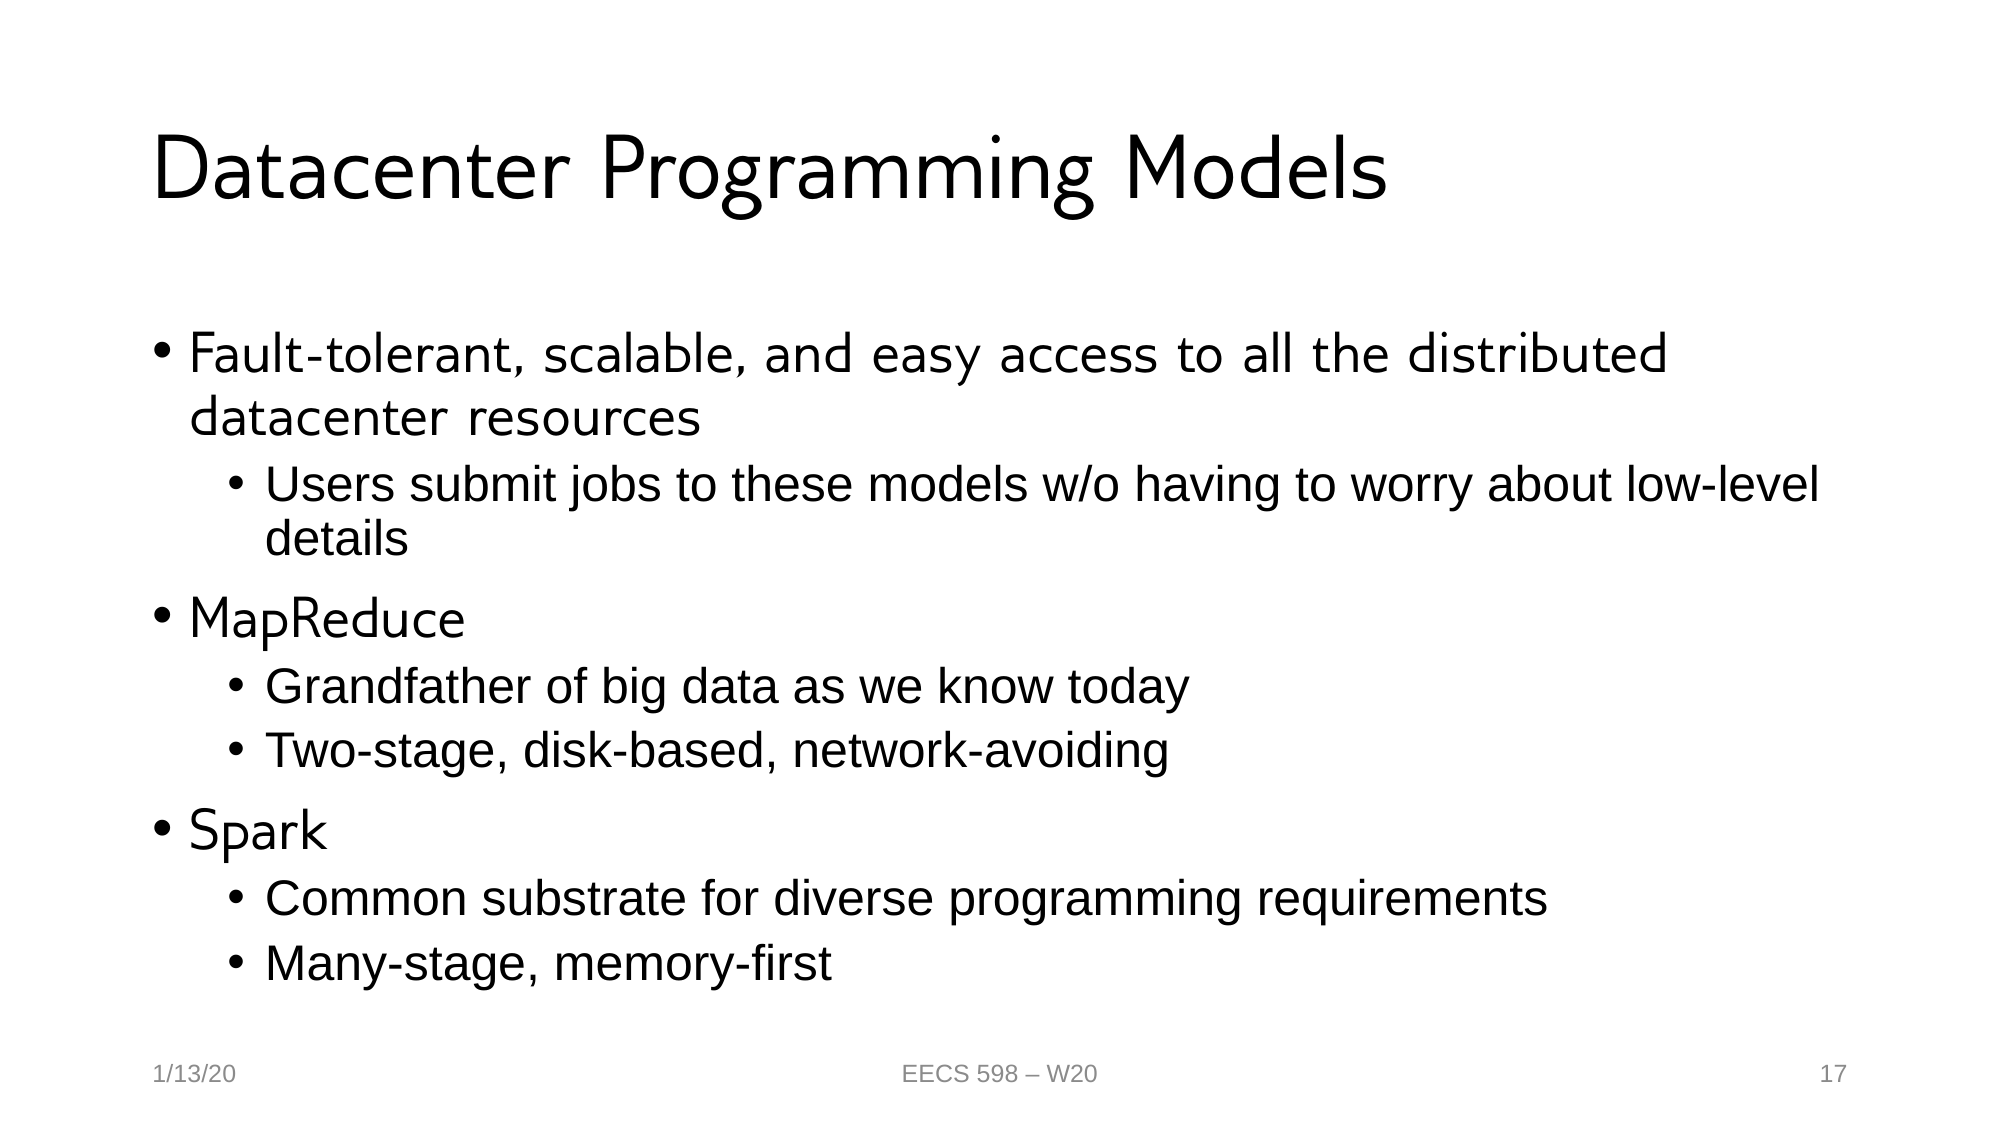

# Datacenter Programming Models
Fault-tolerant, scalable, and easy access to all the distributed datacenter resources
Users submit jobs to these models w/o having to worry about low-level details
MapReduce
Grandfather of big data as we know today
Two-stage, disk-based, network-avoiding
Spark
Common substrate for diverse programming requirements
Many-stage, memory-first
1/13/20
EECS 598 – W20
17